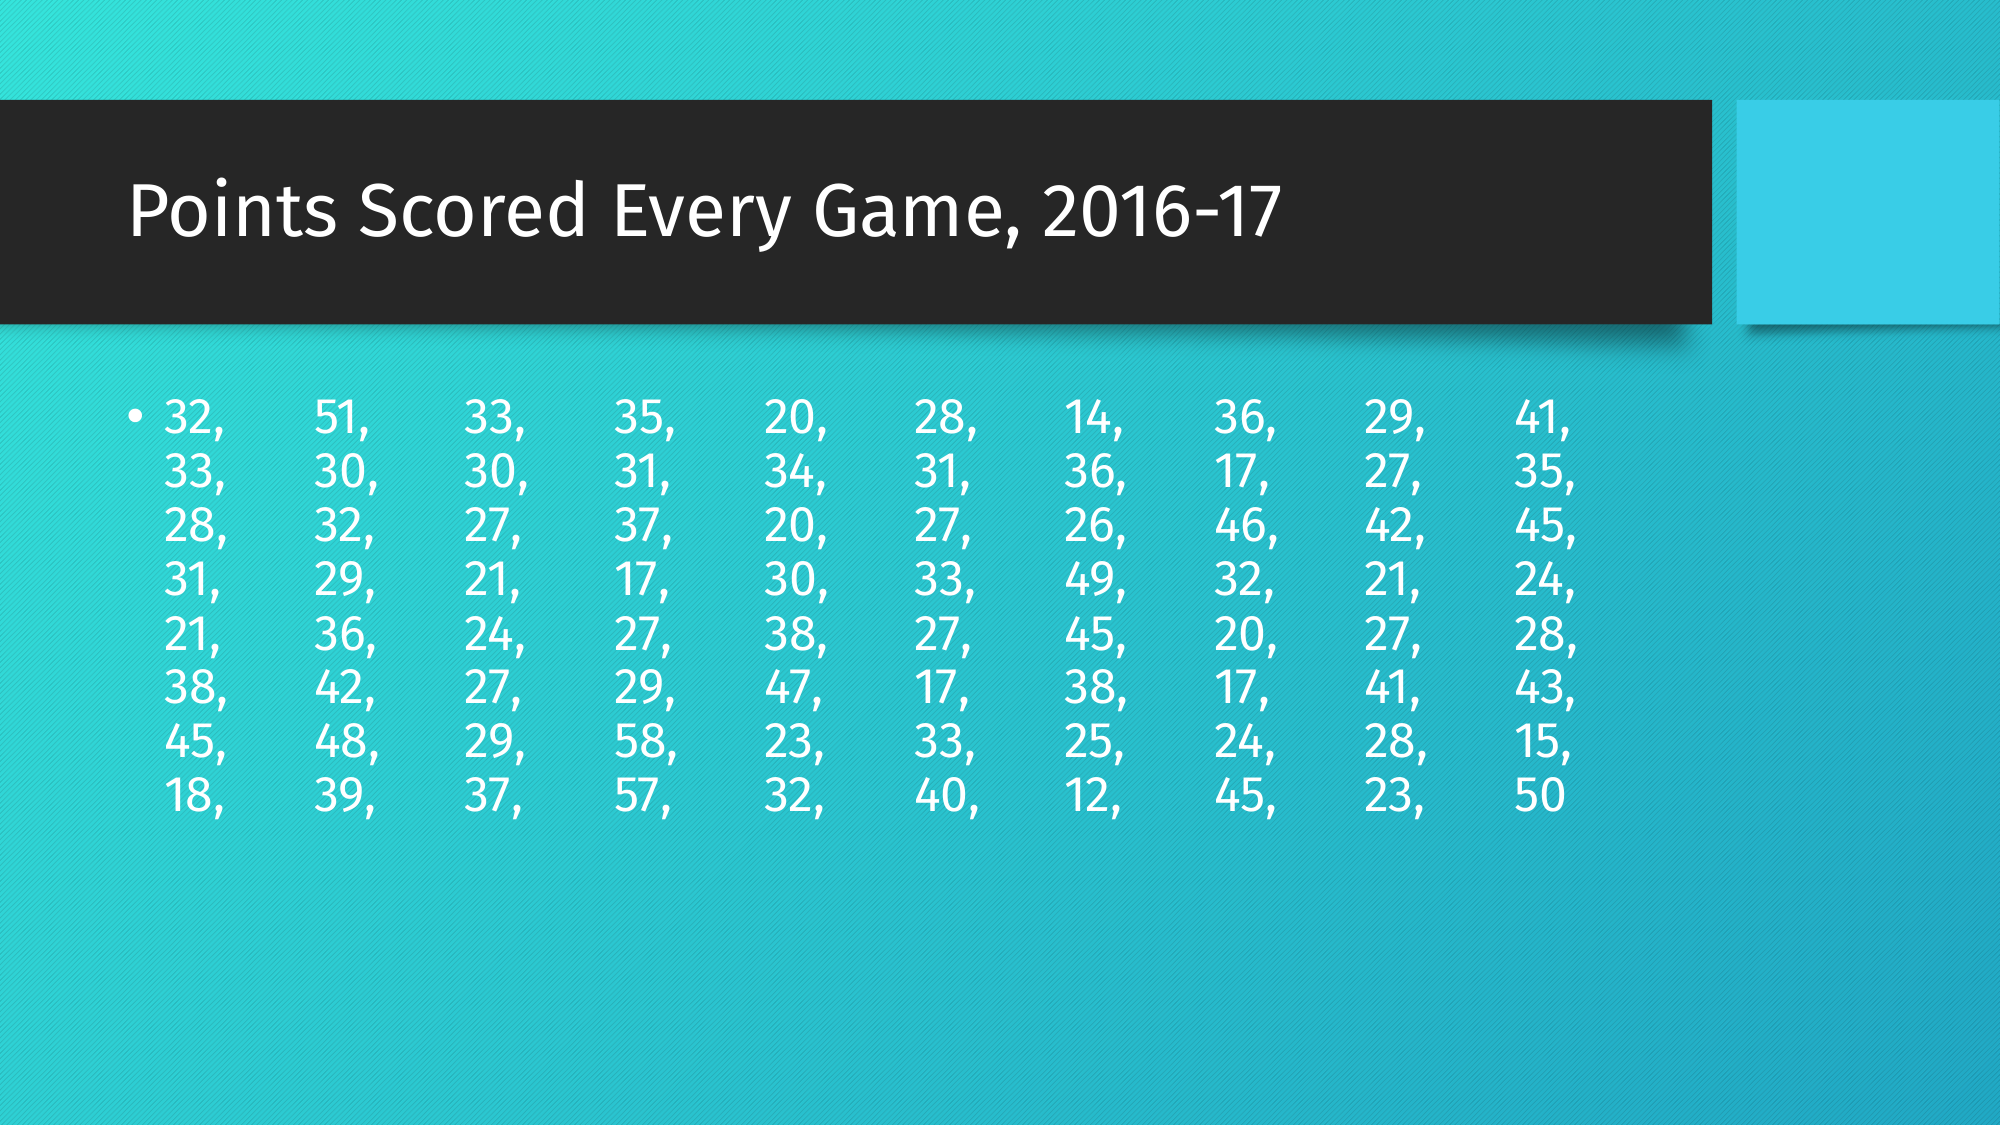

# Points Scored Every Game, 2016-17
32,	51,	33,	35,	20,	28,	14,	36,	29,	41,	33,	30,	30,	31,	34,	31,	36,	17,	27,	35,	28,	32,	27,	37,	20,	27,	26,	46,	42,	45,	31,	29,	21,	17,	30,	33,	49,	32,	21,	24,	21,	36,	24,	27,	38,	27,	45,	20,	27,	28,	38,	42,	27,	29,	47,	17,	38,	17,	41,	43,	45,	48,	29,	58,	23,	33,	25,	24,	28,	15,	18,	39,	37,	57,	32,	40,	12,	45,	23,	50